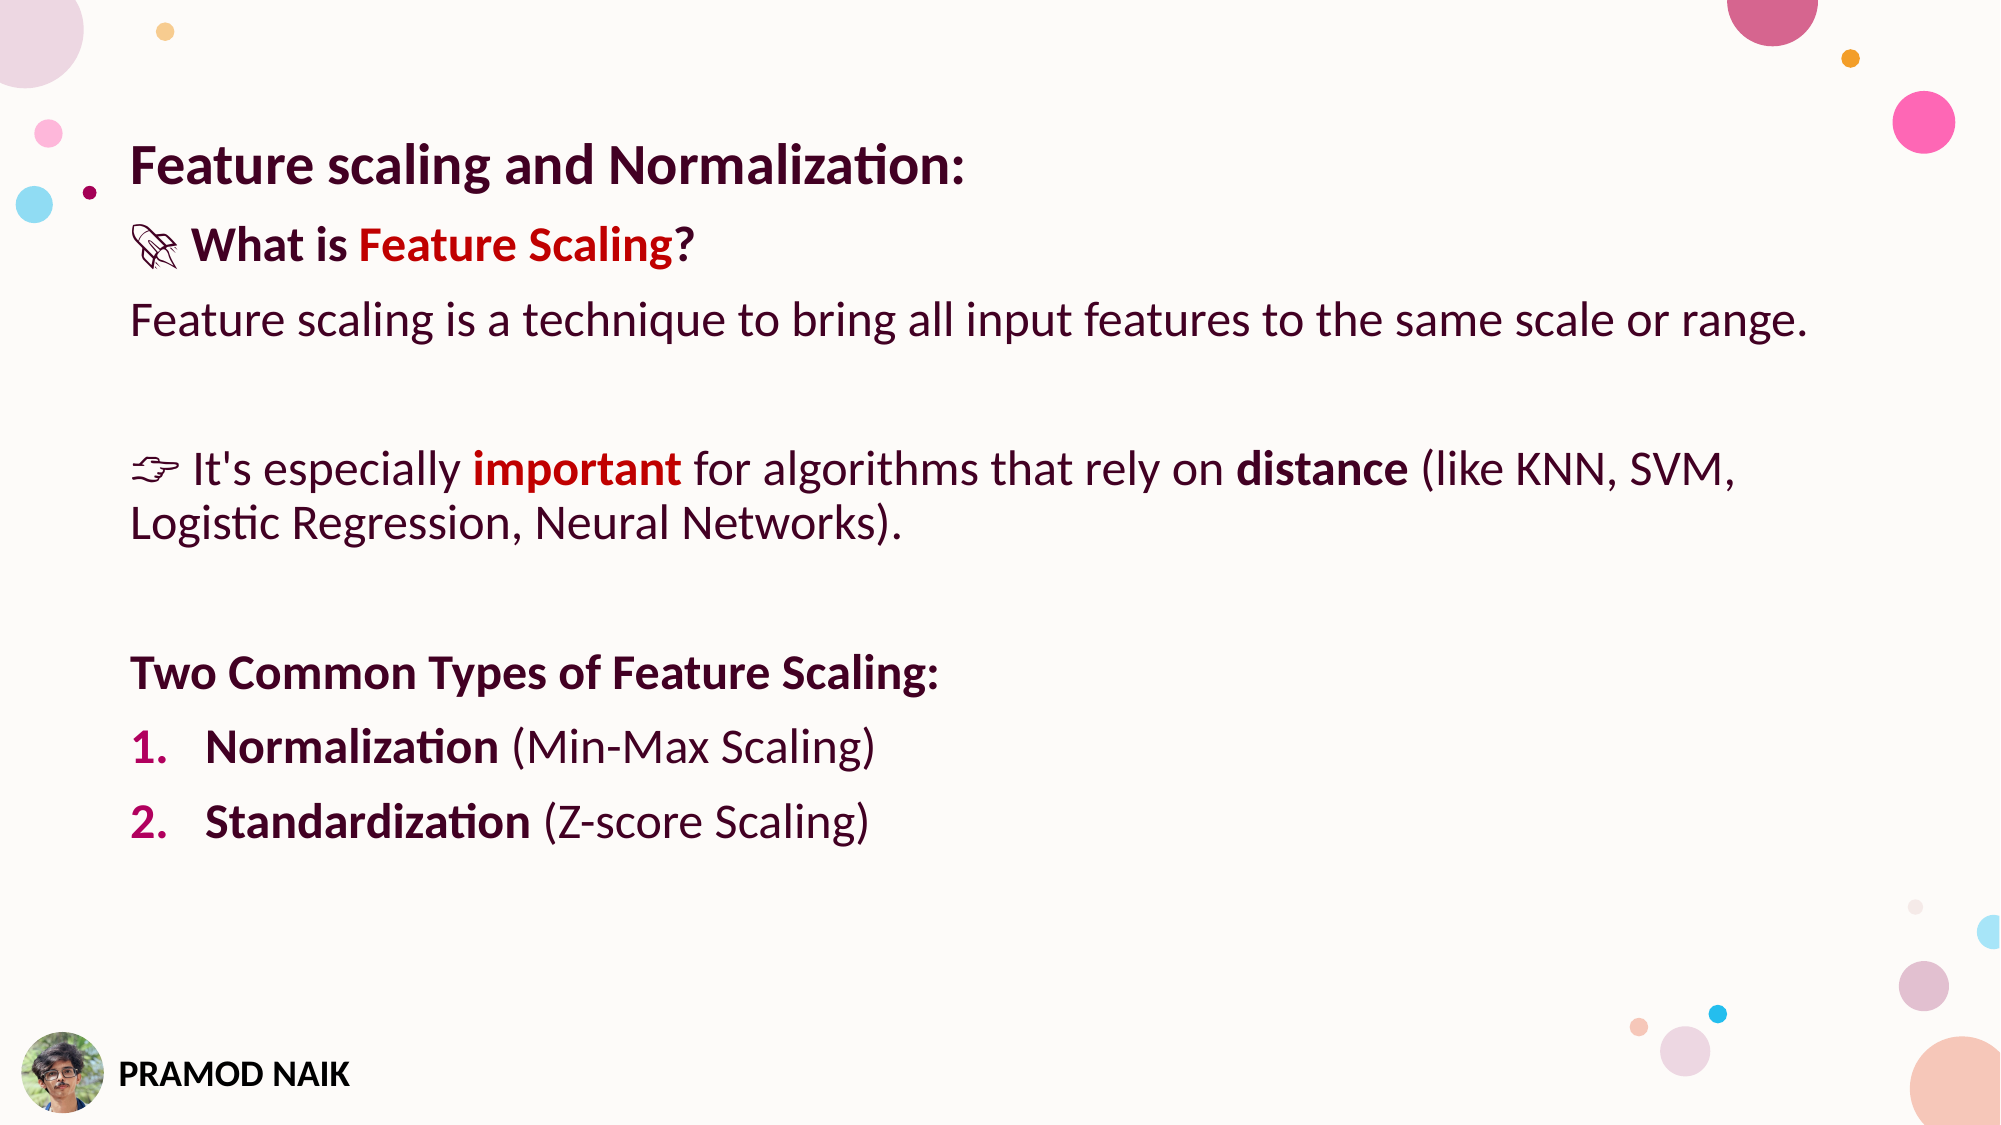

Feature scaling and Normalization:
🚀 What is Feature Scaling?
Feature scaling is a technique to bring all input features to the same scale or range.

👉 It's especially important for algorithms that rely on distance (like KNN, SVM, Logistic Regression, Neural Networks).

Two Common Types of Feature Scaling:
Normalization (Min-Max Scaling)
Standardization (Z-score Scaling)